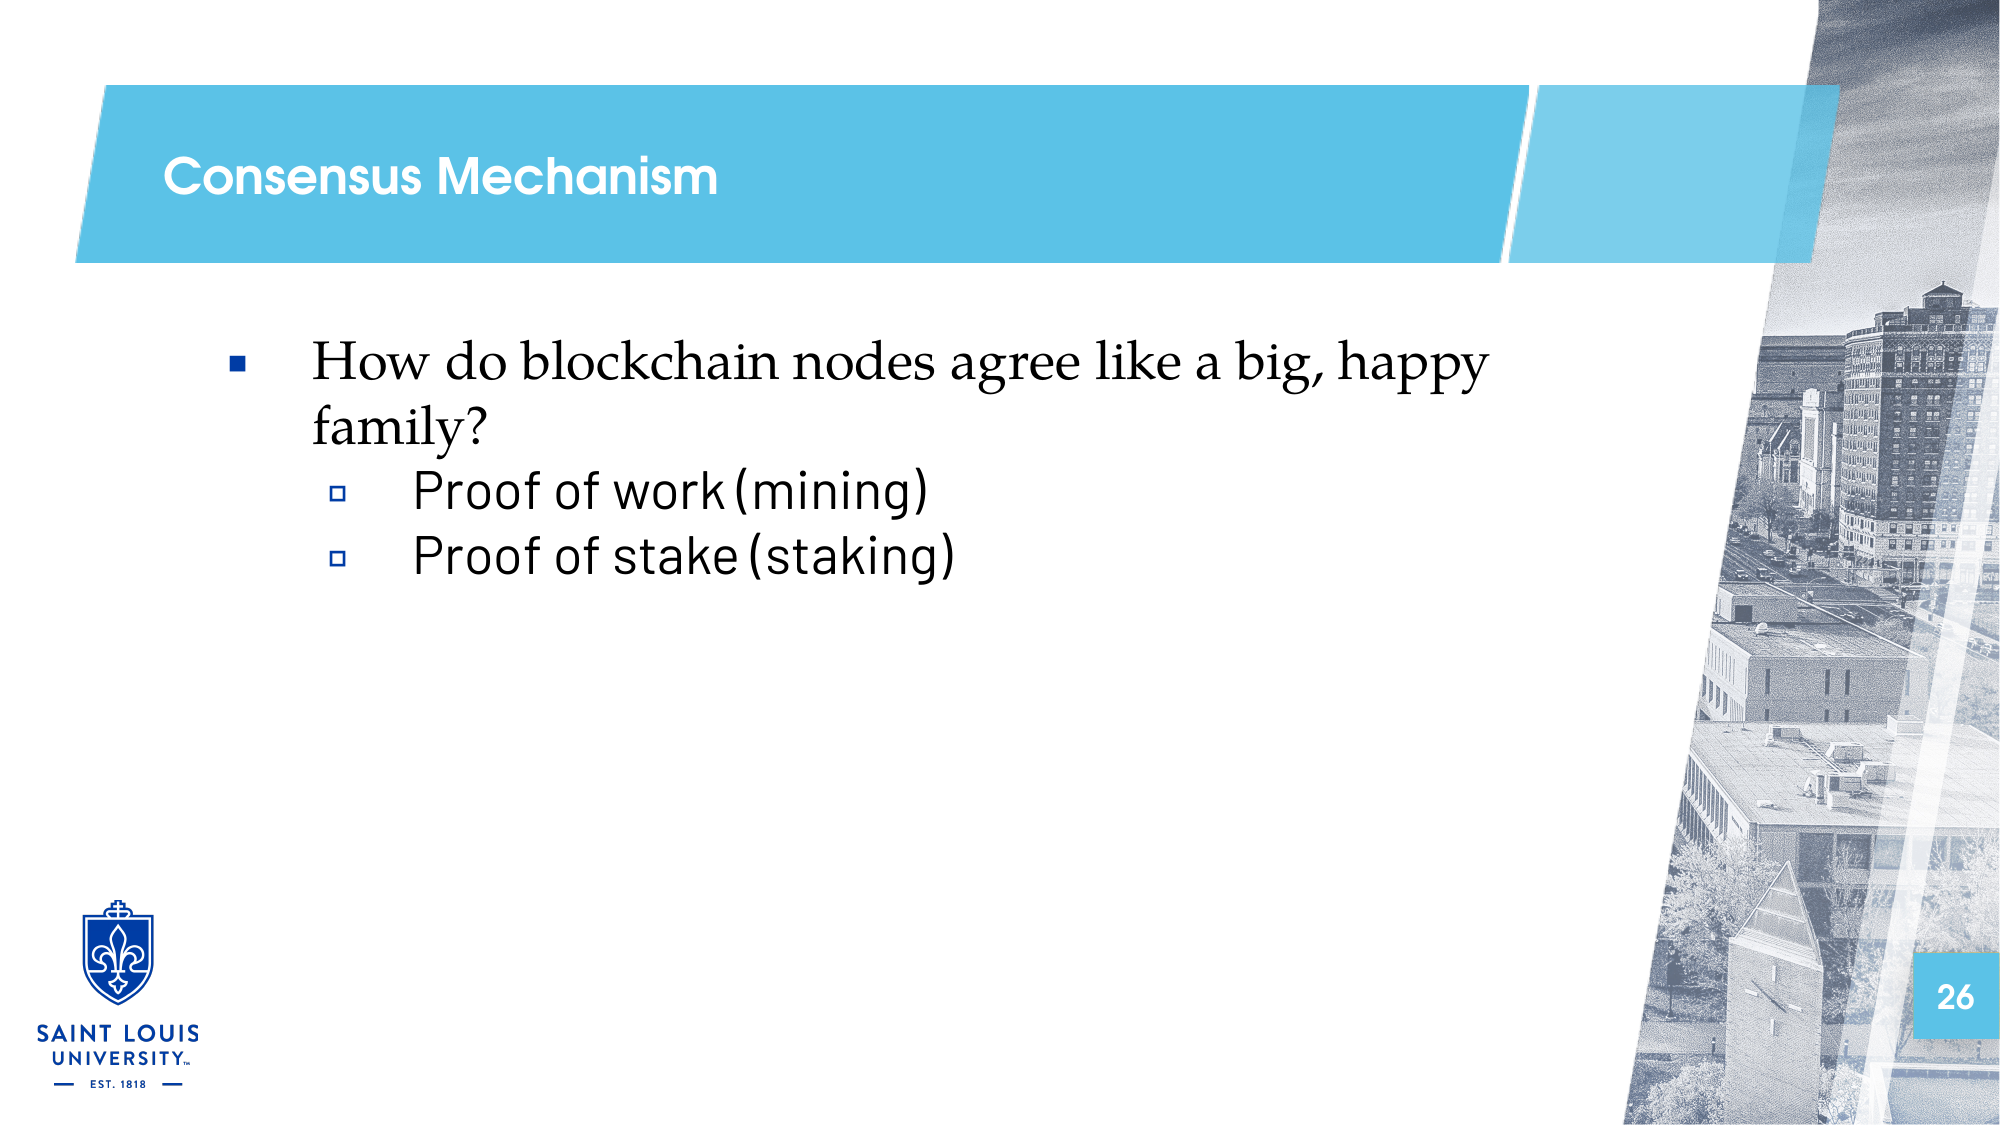

# Consensus Mechanism
How do blockchain nodes agree like a big, happy family?
Proof of work (mining)
Proof of stake (staking)
26